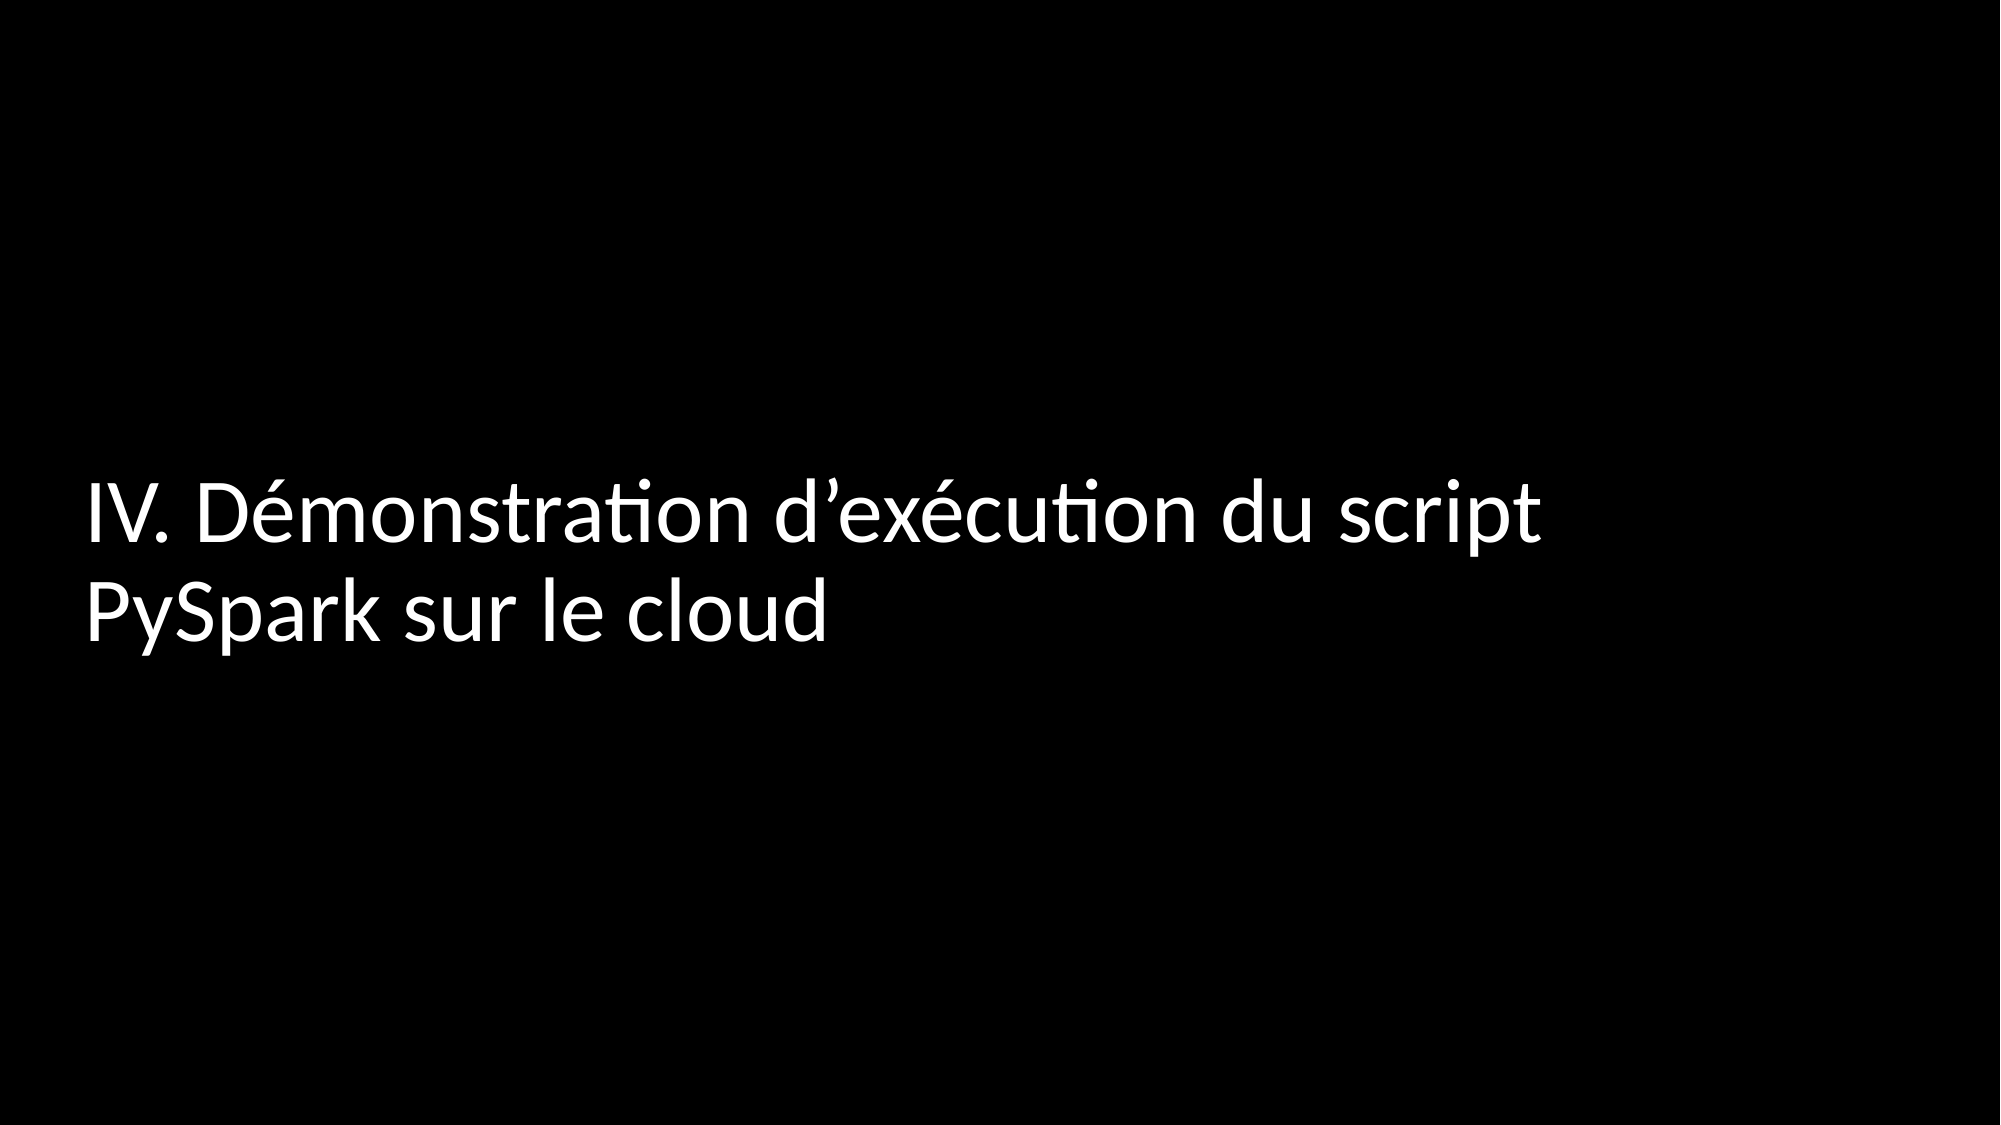

# IV. Démonstration d’exécution du script PySpark sur le cloud
28